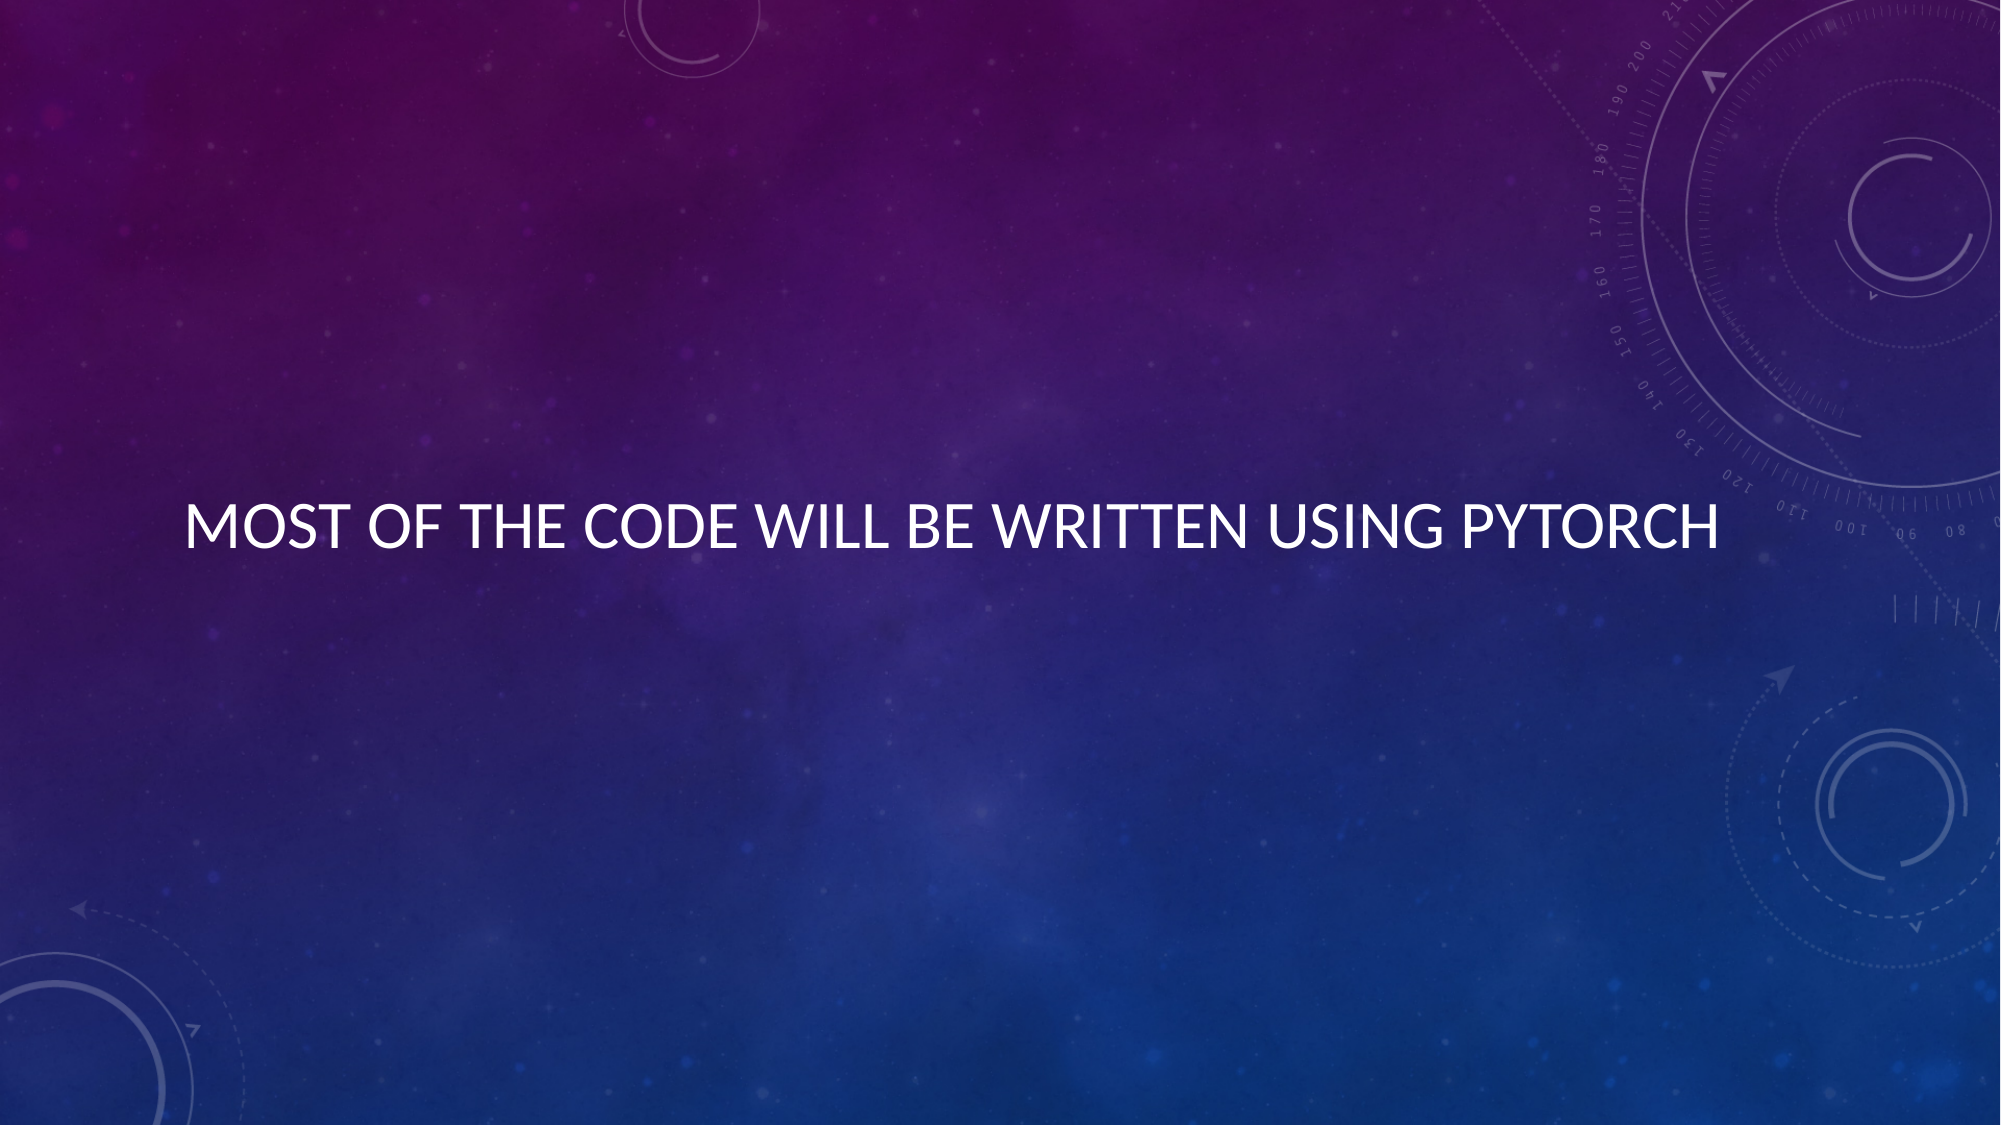

# Most of the code will be written using PyTorch